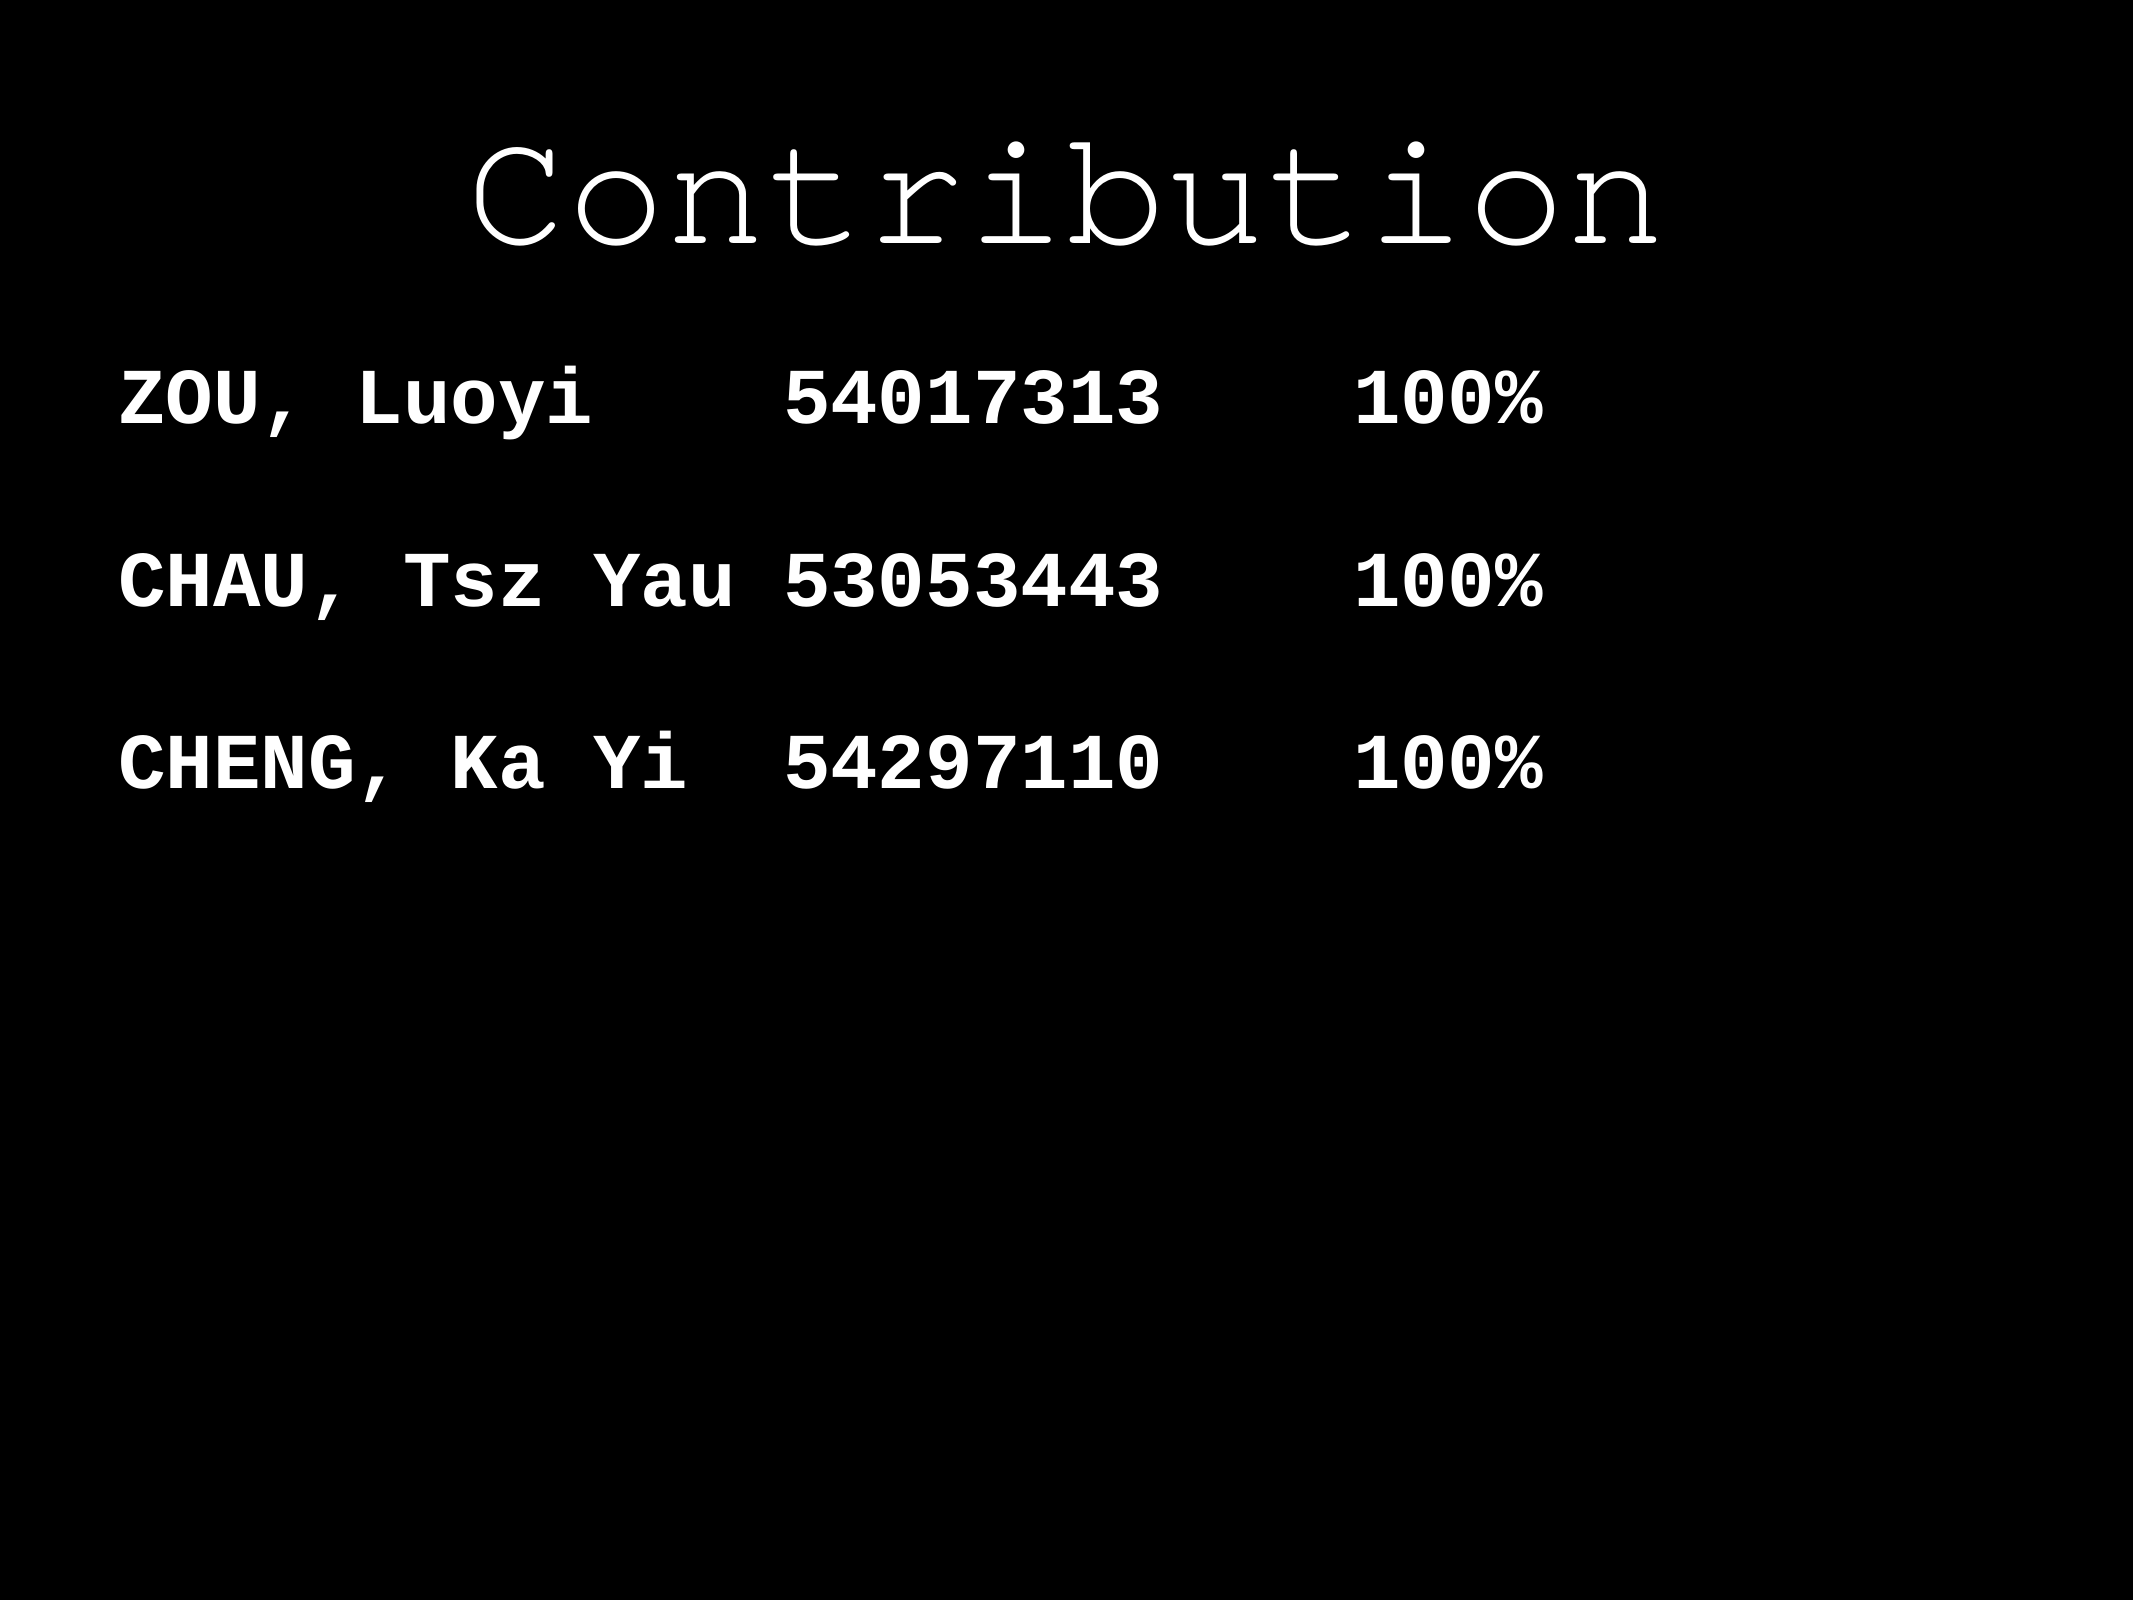

# Contribution
ZOU, Luoyi    54017313    100%
CHAU, Tsz Yau 53053443    100%
CHENG, Ka Yi  54297110    100%